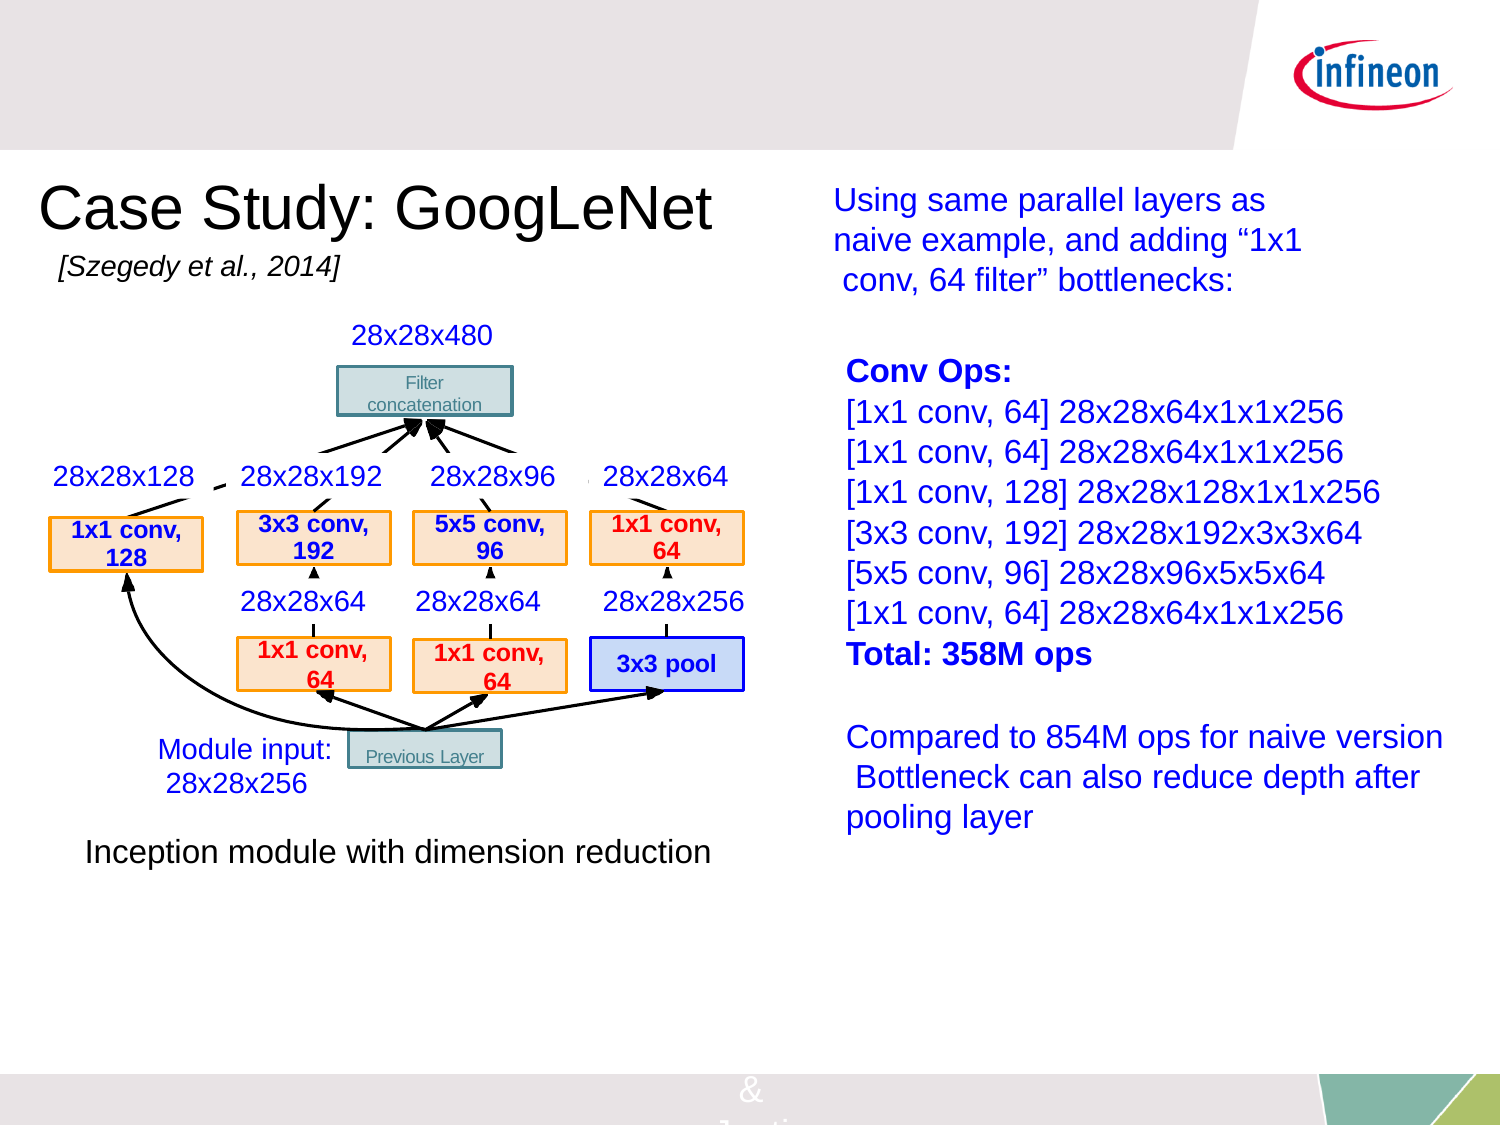

# Case Study: GoogLeNet
[Szegedy et al., 2014]
Using same parallel layers as  naive example, and adding “1x1  conv, 64 filter” bottlenecks:
28x28x480
Conv Ops:
[1x1 conv, 64] 28x28x64x1x1x256  [1x1 conv, 64] 28x28x64x1x1x256  [1x1 conv, 128] 28x28x128x1x1x256  [3x3 conv, 192] 28x28x192x3x3x64  [5x5 conv, 96] 28x28x96x5x5x64  [1x1 conv, 64] 28x28x64x1x1x256  Total: 358M ops
Filter  concatenation

28x28x128
28x28x192	28x28x96
28x28x64

3x3 conv,
192
5x5 conv,
96
1x1 conv,
64
1x1 conv,
128

28x28x64
28x28x64
28x28x256

1x1 conv,  64
1x1 conv,  64

3x3 pool

Compared to 854M ops for naive version  Bottleneck can also reduce depth after  pooling layer
Module input:  28x28x256
Previous Layer
Inception module with dimension reduction
Fei-Fei Li & Justin Johnson & Serena Yeung	Lecture 9 -	May 2, 2017
Fei-Fei Li & Justin Johnson & Serena Yeung
Lecture 9 - 109
May 2, 2017